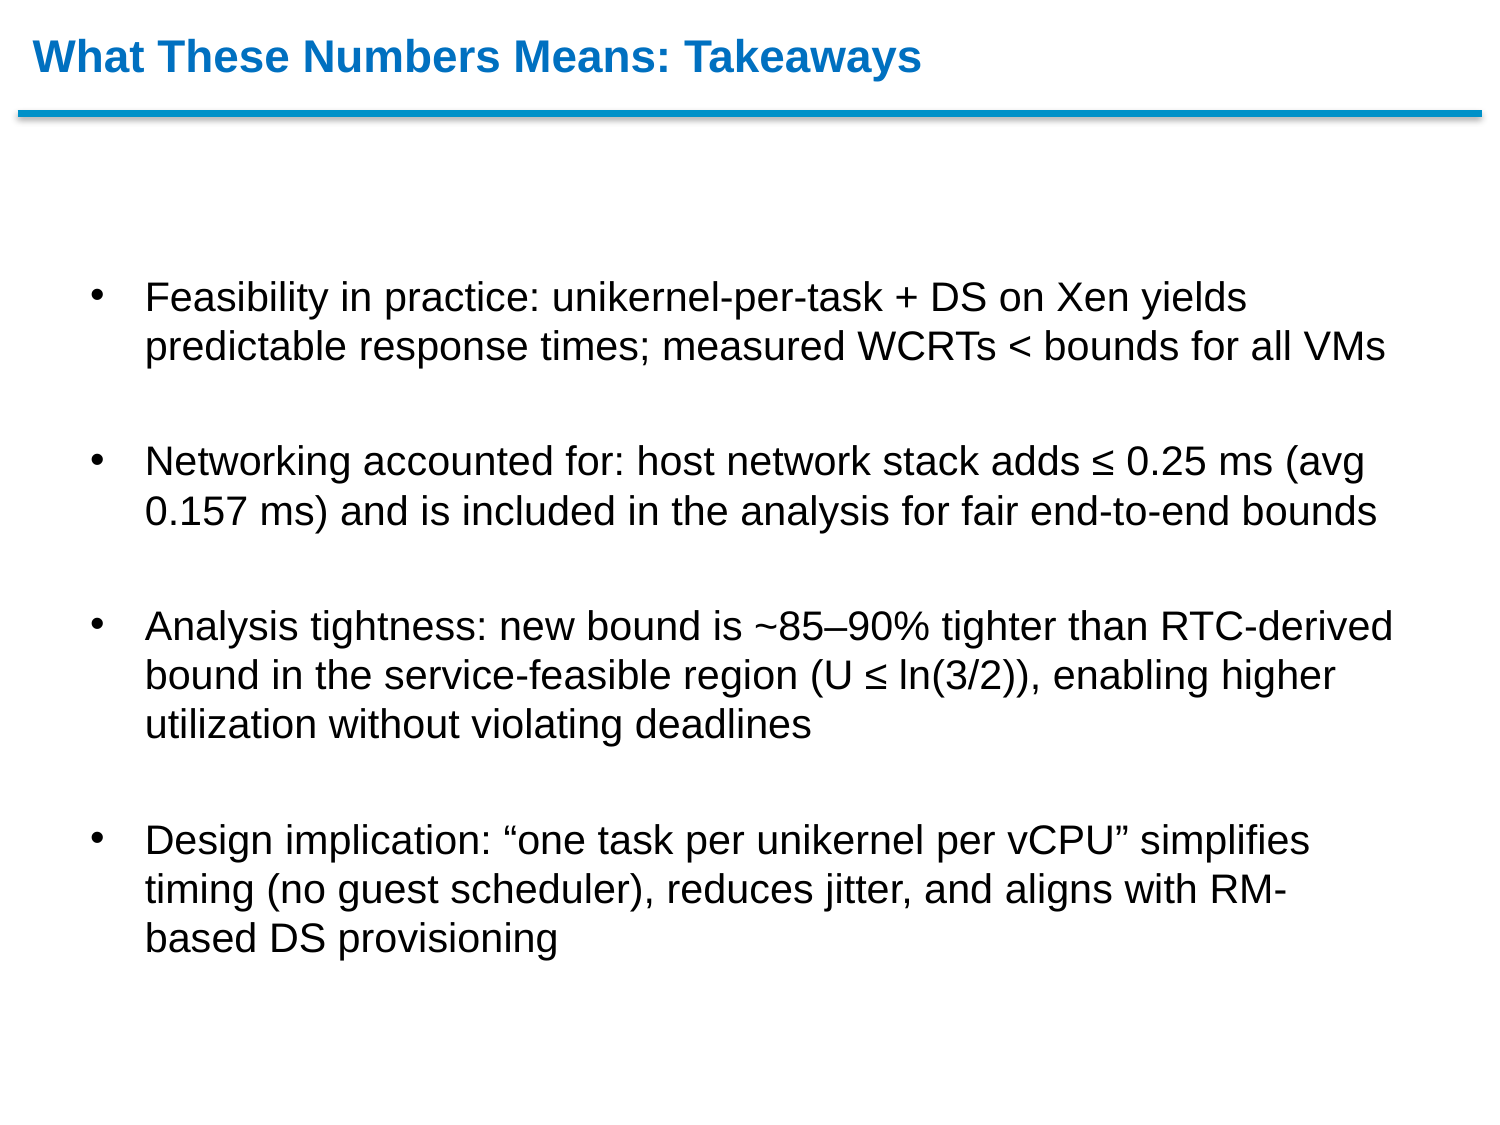

# What These Numbers Means: Takeaways
Feasibility in practice: unikernel-per-task + DS on Xen yields predictable response times; measured WCRTs < bounds for all VMs

Networking accounted for: host network stack adds ≤ 0.25 ms (avg 0.157 ms) and is included in the analysis for fair end-to-end bounds

Analysis tightness: new bound is ~85–90% tighter than RTC-derived bound in the service-feasible region (U ≤ ln(3/2)), enabling higher utilization without violating deadlines

Design implication: “one task per unikernel per vCPU” simplifies timing (no guest scheduler), reduces jitter, and aligns with RM-based DS provisioning